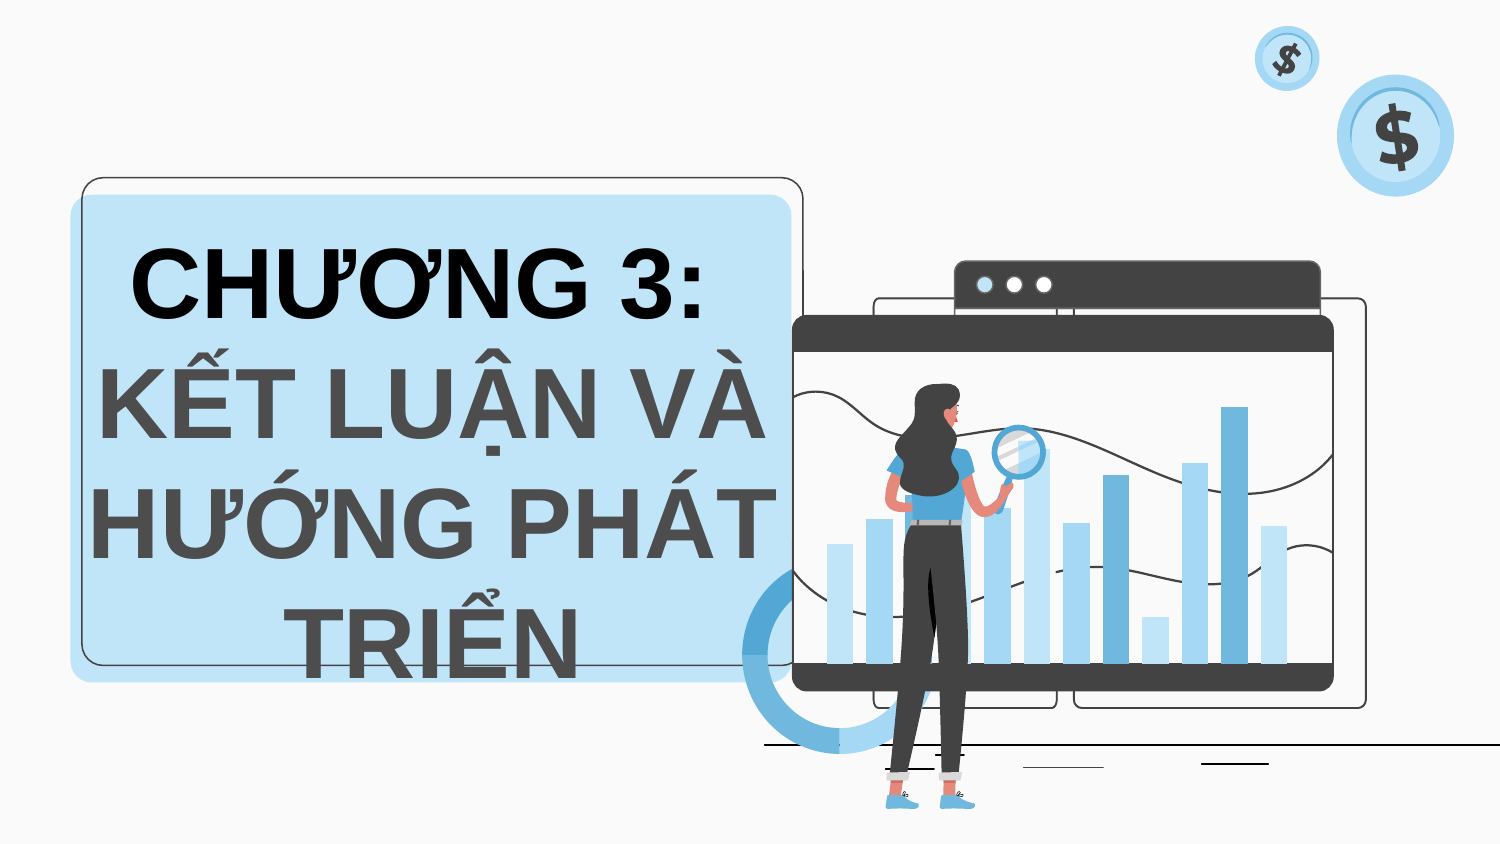

CHƯƠNG 3:
KẾT LUẬN VÀ HƯỚNG PHÁT TRIỂN